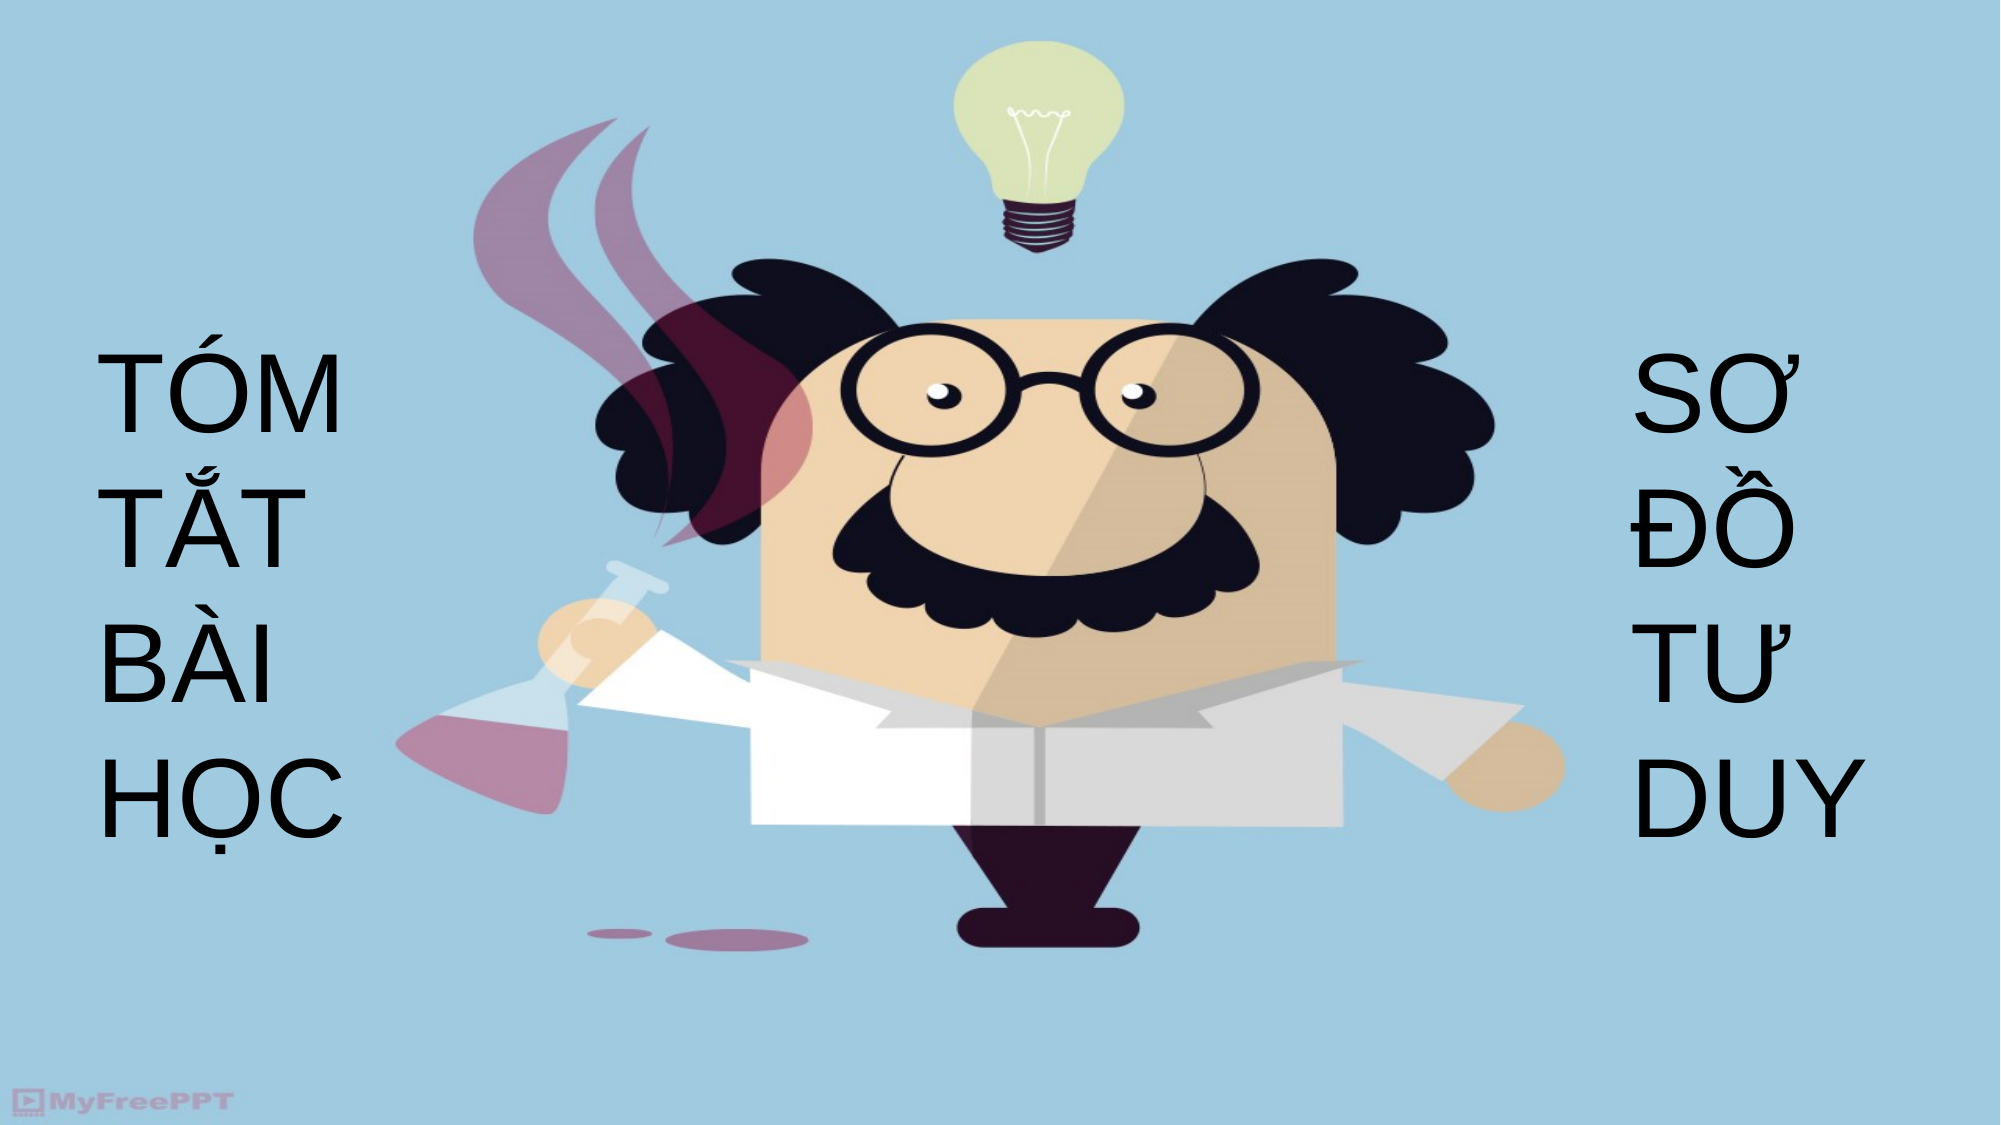

TÓM
TẮT
BÀI
HỌC
SƠ
ĐỒ
TƯ
DUY